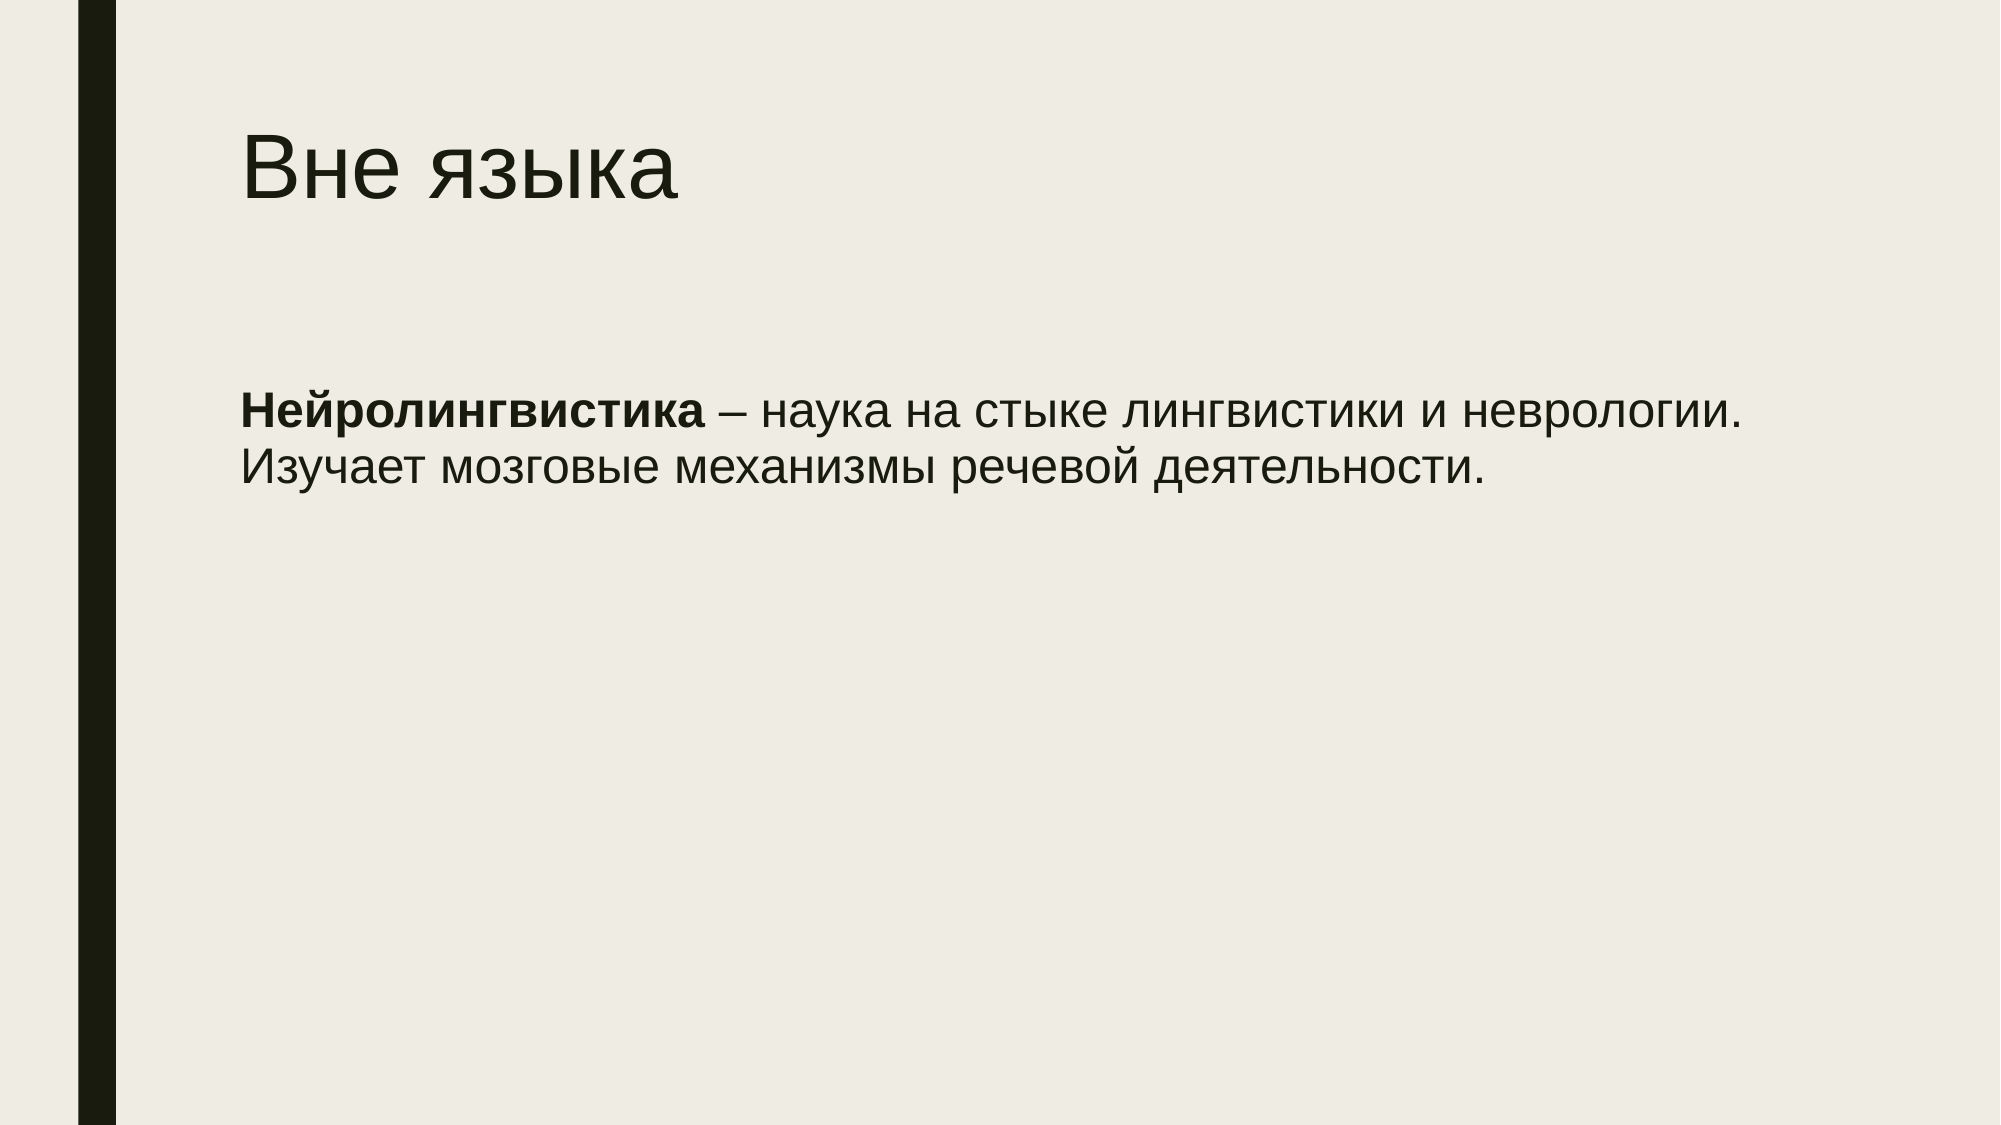

# Вне языка
Нейролингвистика – наука на стыке лингвистики и неврологии. Изучает мозговые механизмы речевой деятельности.